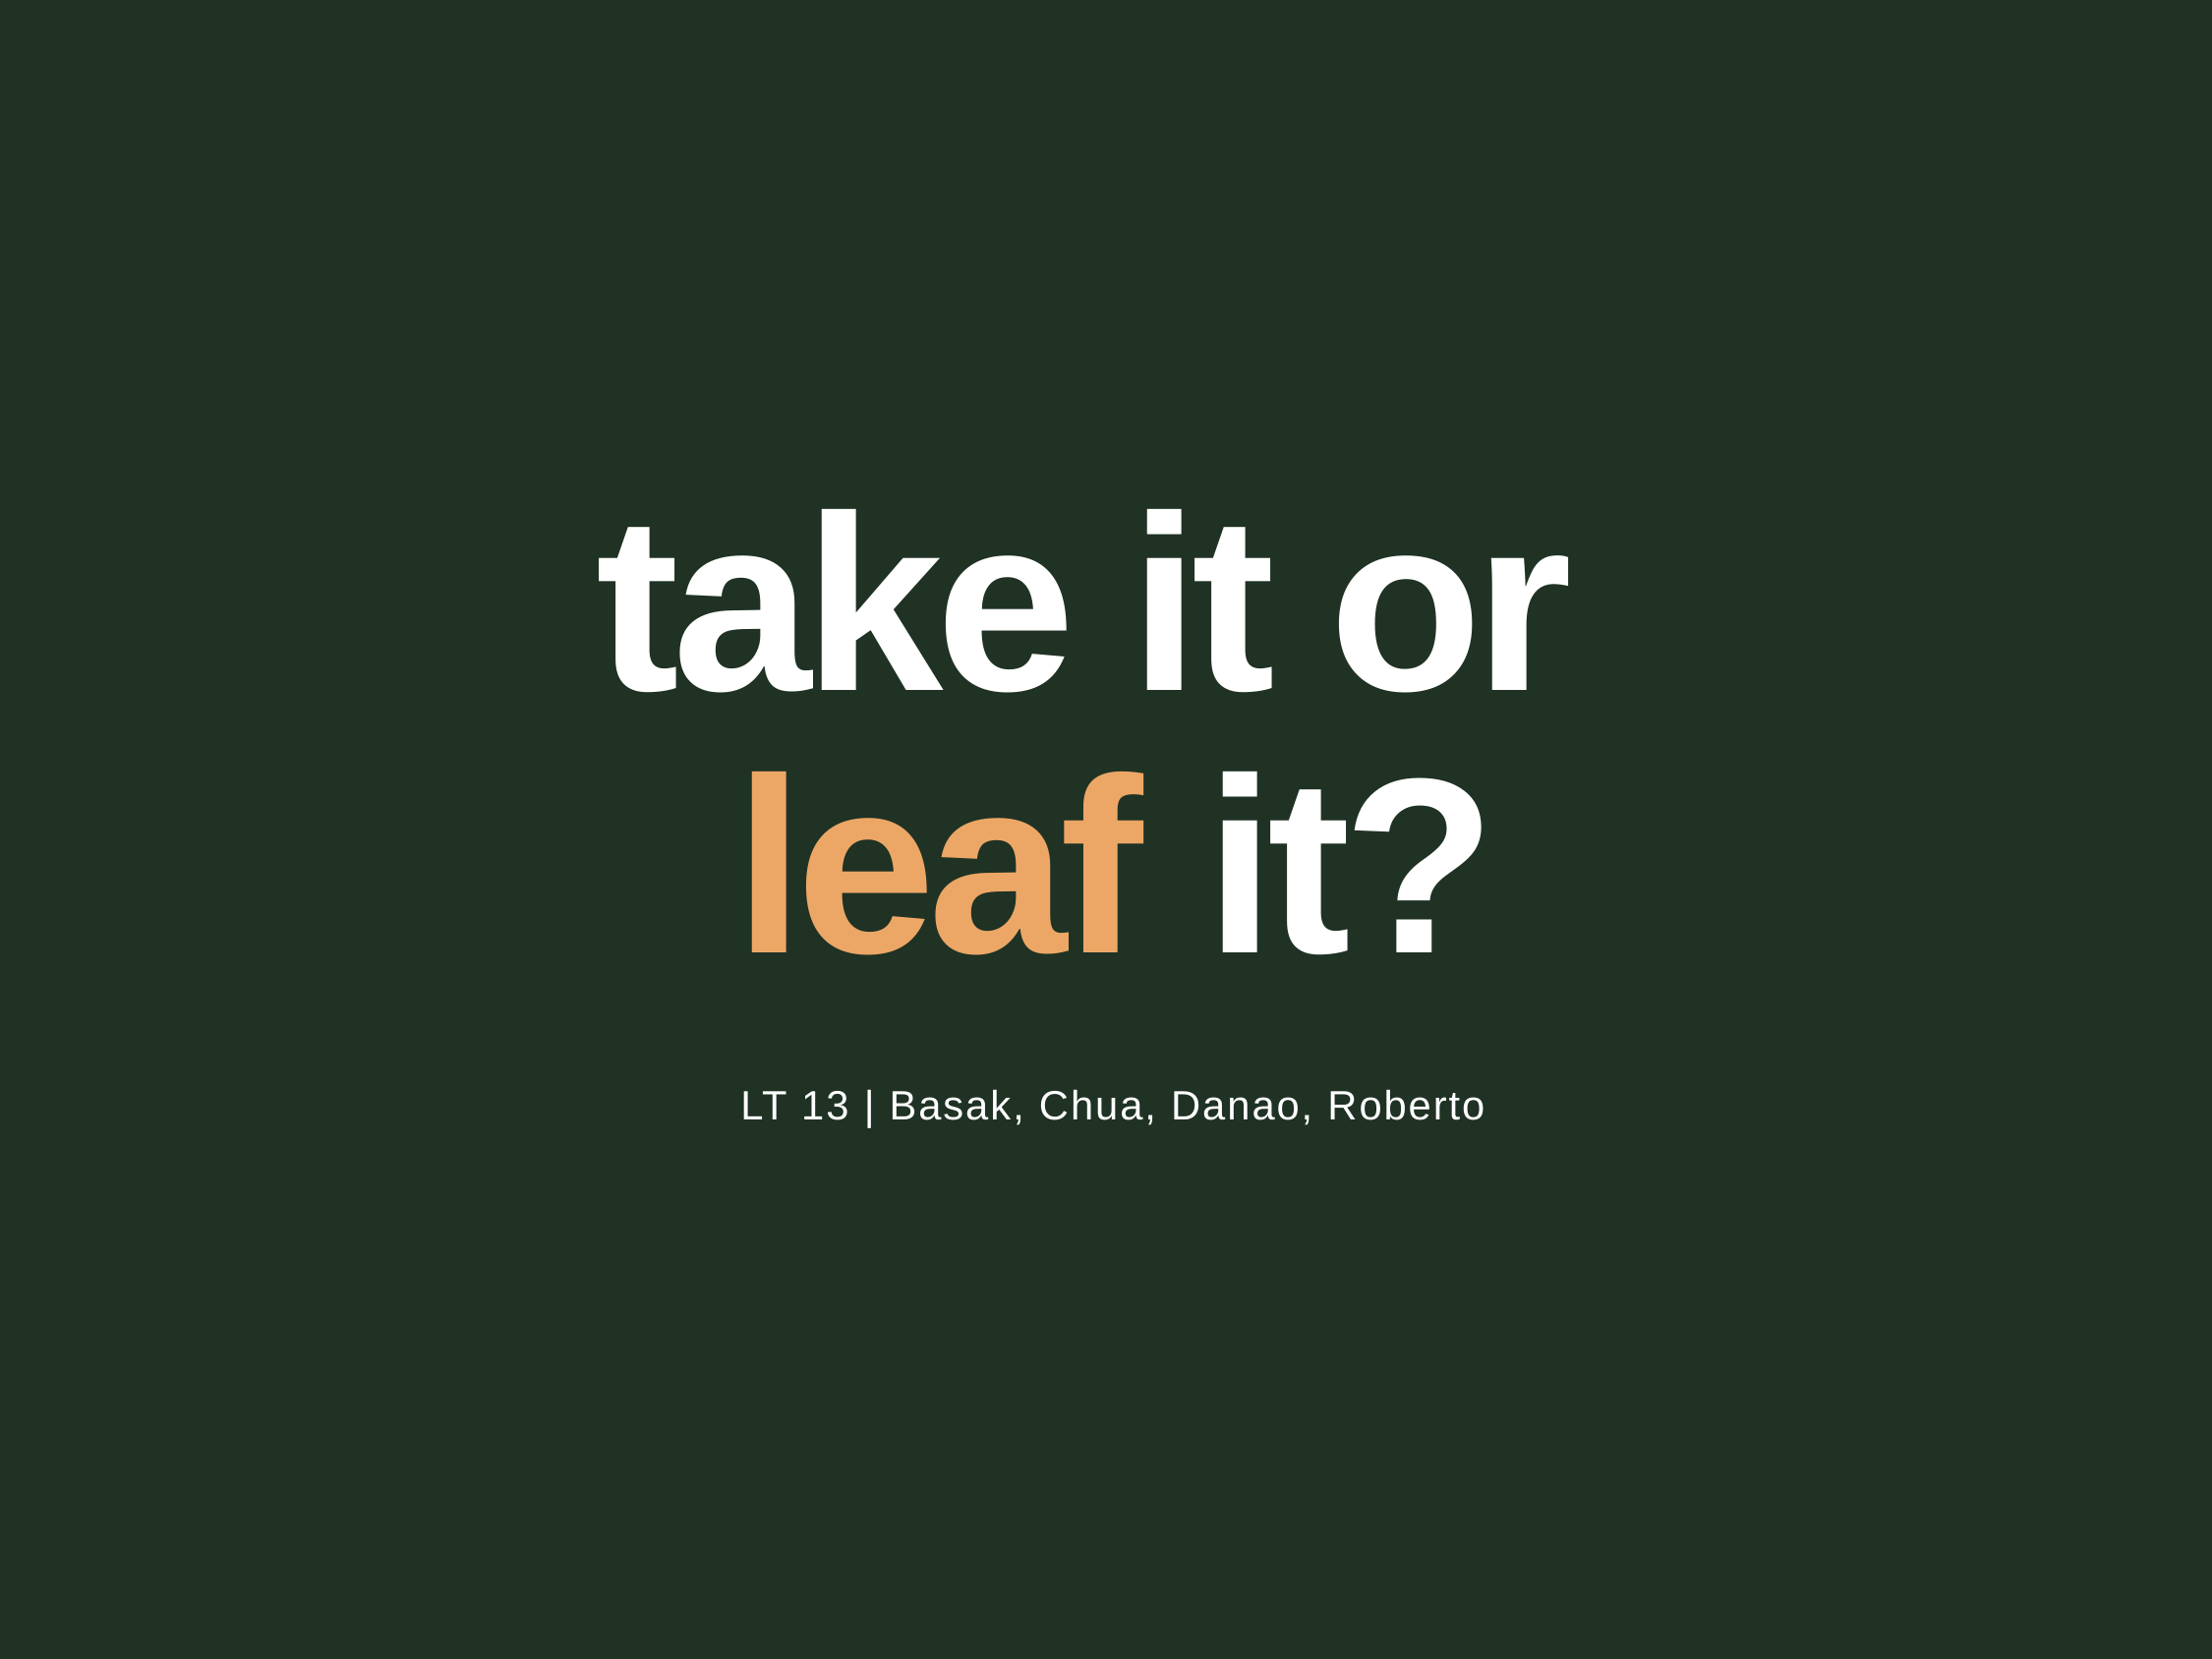

take it or
leaf it?

LT 13 | Basak, Chua, Danao, Roberto